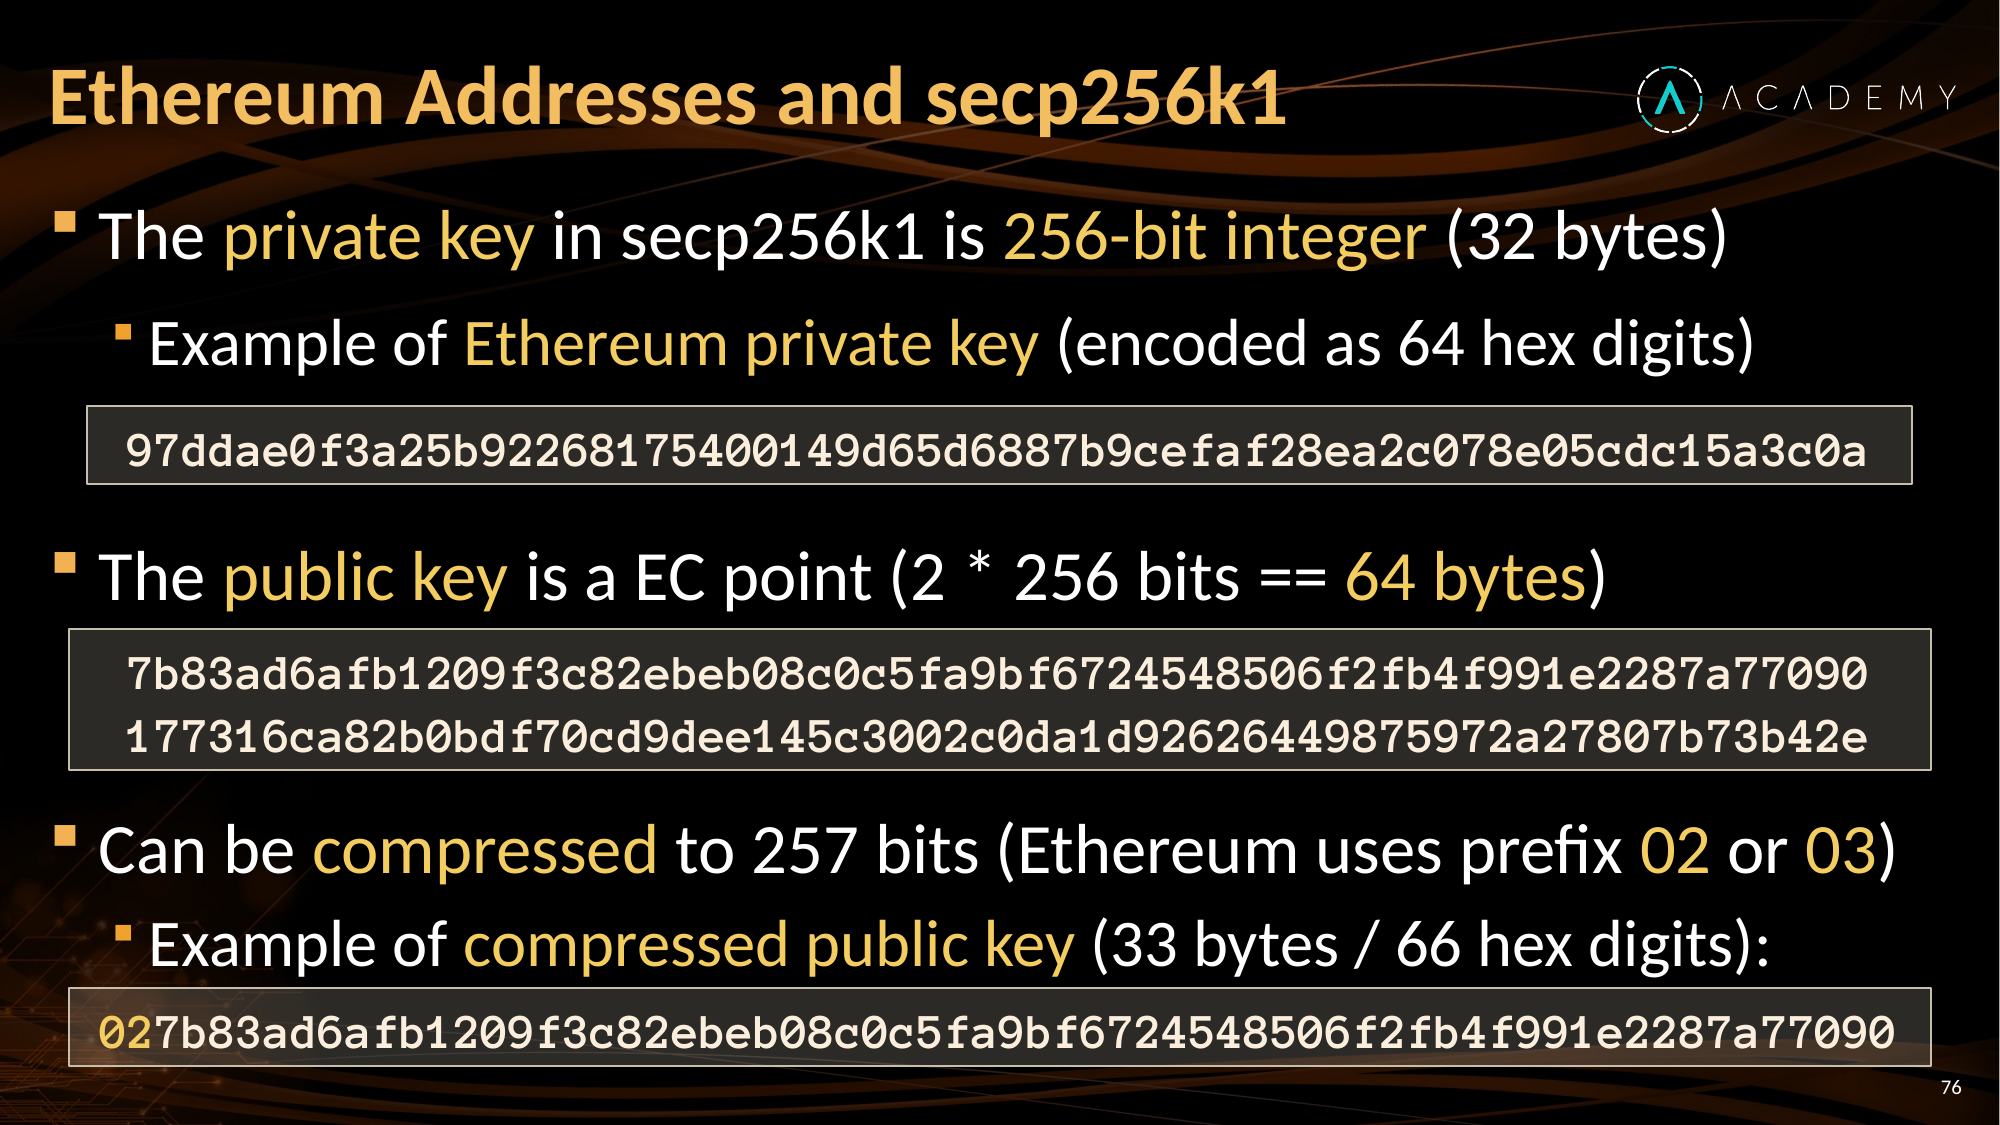

# Ethereum Addresses and secp256k1
The private key in secp256k1 is 256-bit integer (32 bytes)
Example of Ethereum private key (encoded as 64 hex digits)

The public key is a EC point (2 * 256 bits == 64 bytes)

Can be compressed to 257 bits (Ethereum uses prefix 02 or 03)
Example of compressed public key (33 bytes / 66 hex digits):
97ddae0f3a25b92268175400149d65d6887b9cefaf28ea2c078e05cdc15a3c0a
7b83ad6afb1209f3c82ebeb08c0c5fa9bf6724548506f2fb4f991e2287a77090
177316ca82b0bdf70cd9dee145c3002c0da1d92626449875972a27807b73b42e
027b83ad6afb1209f3c82ebeb08c0c5fa9bf6724548506f2fb4f991e2287a77090
76